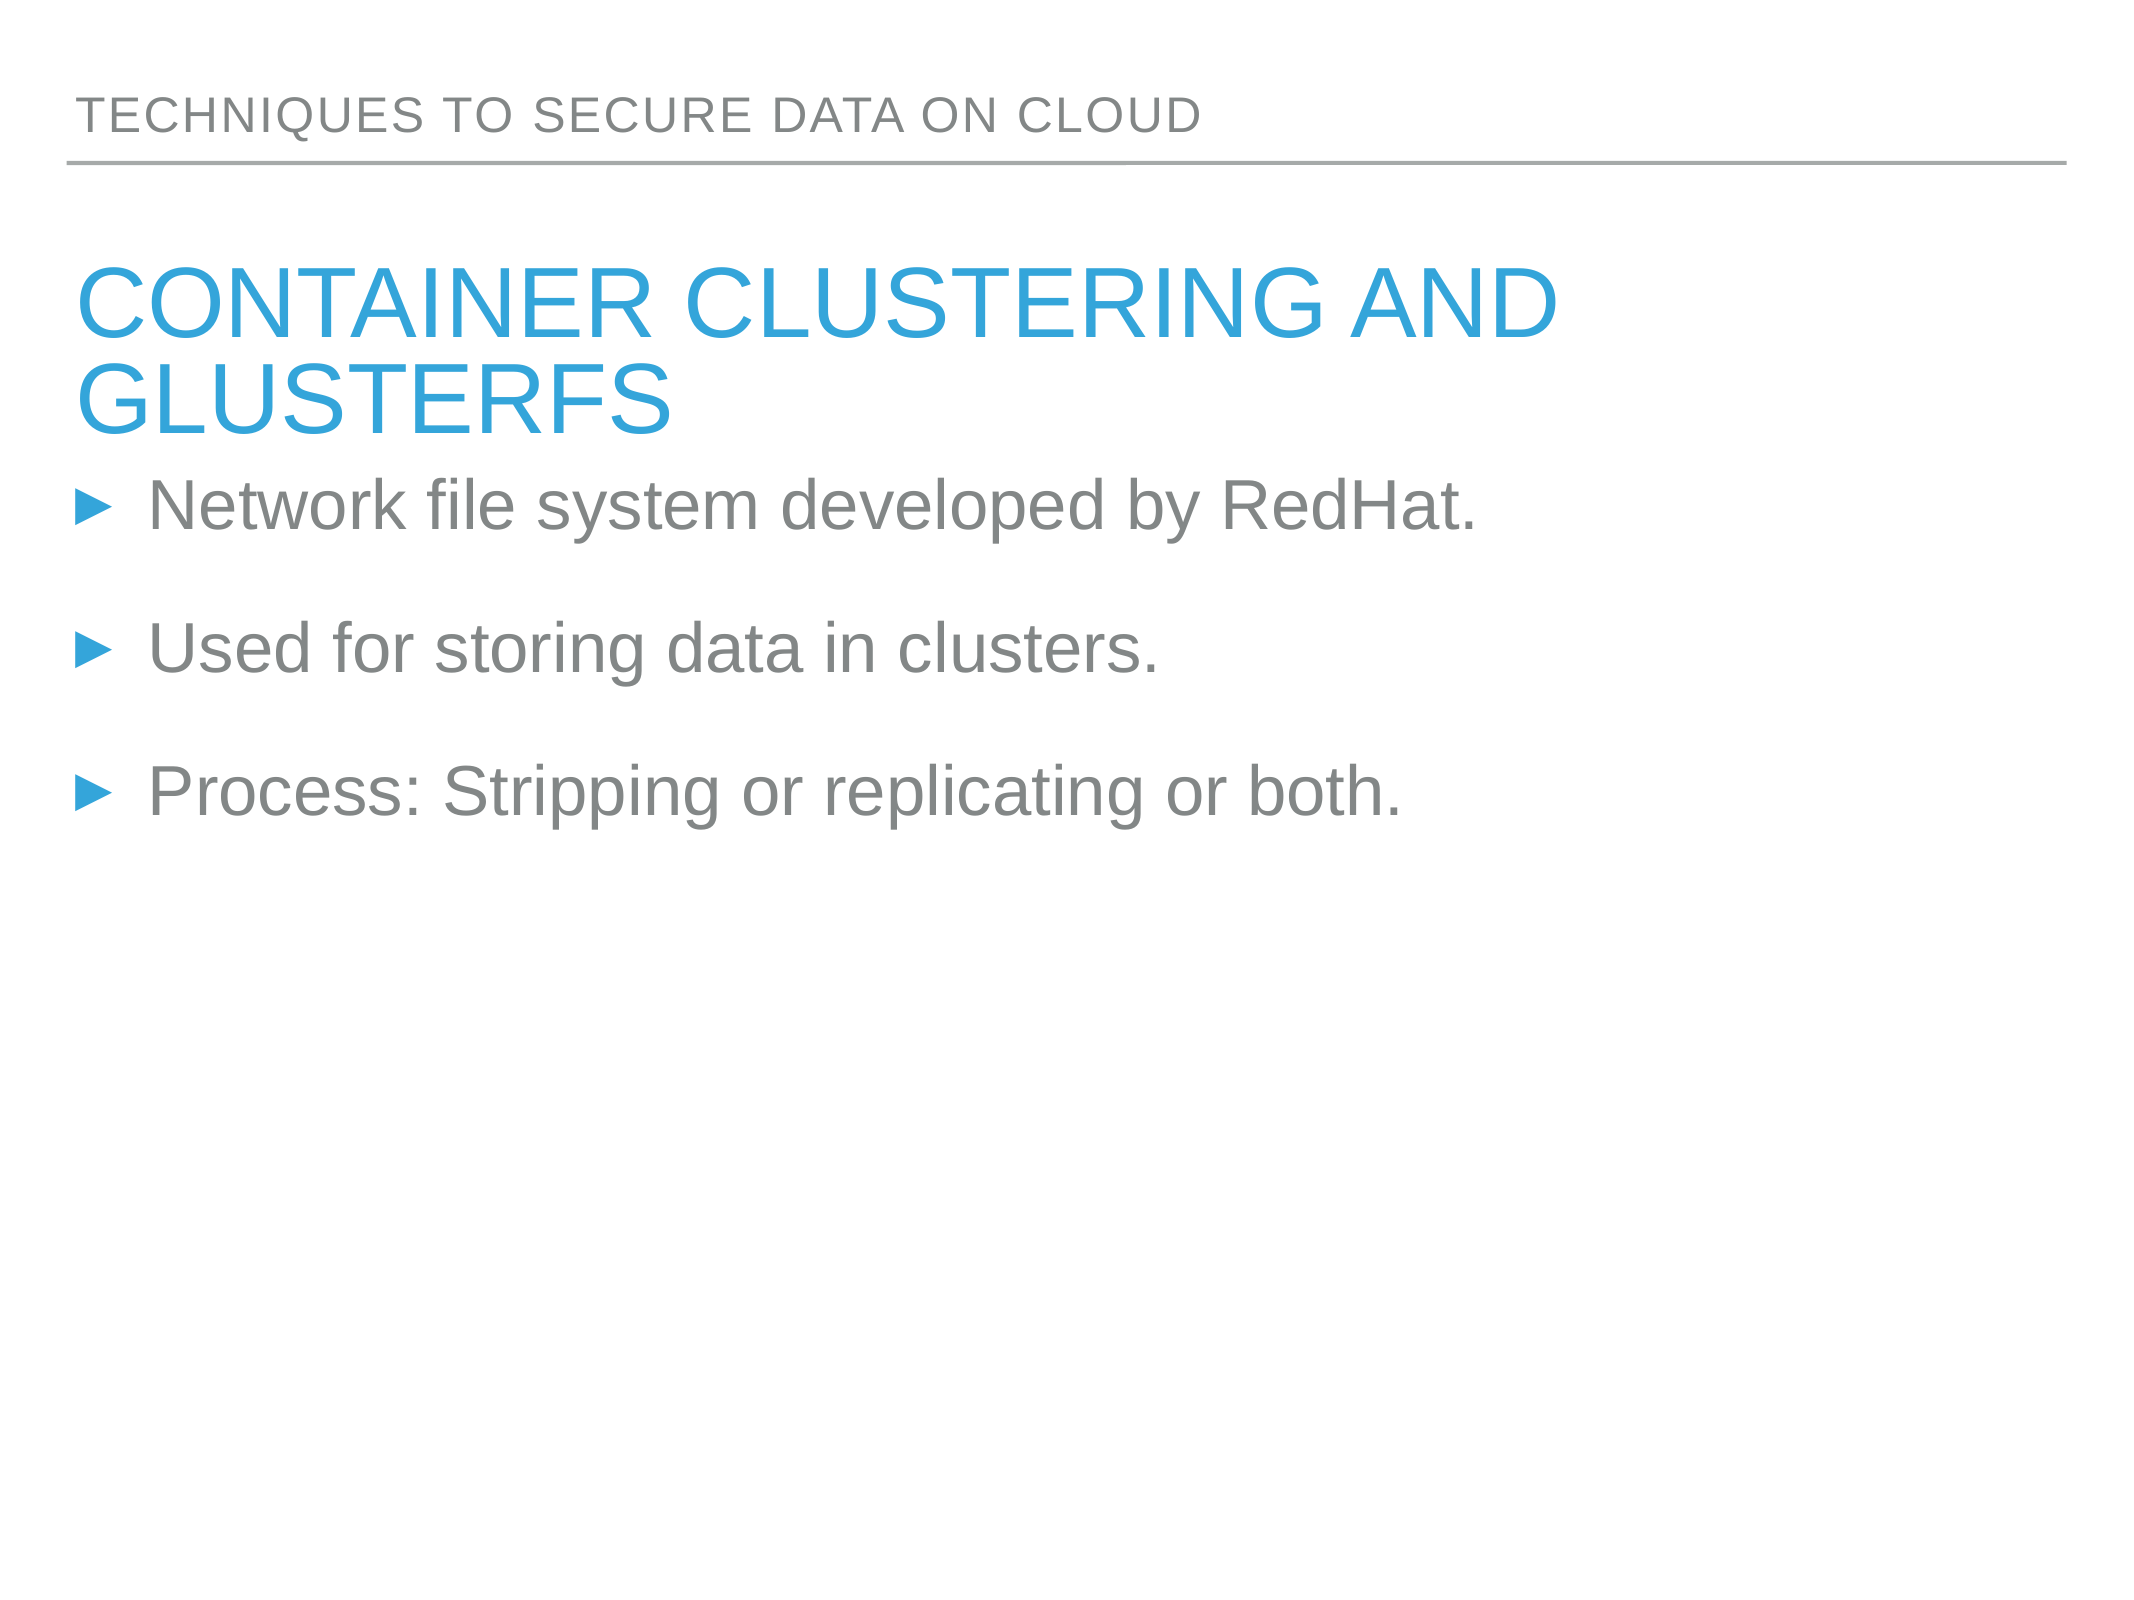

Techniques to secure data on cloud
# Container clustering and glusterFS
Network file system developed by RedHat.
Used for storing data in clusters.
Process: Stripping or replicating or both.